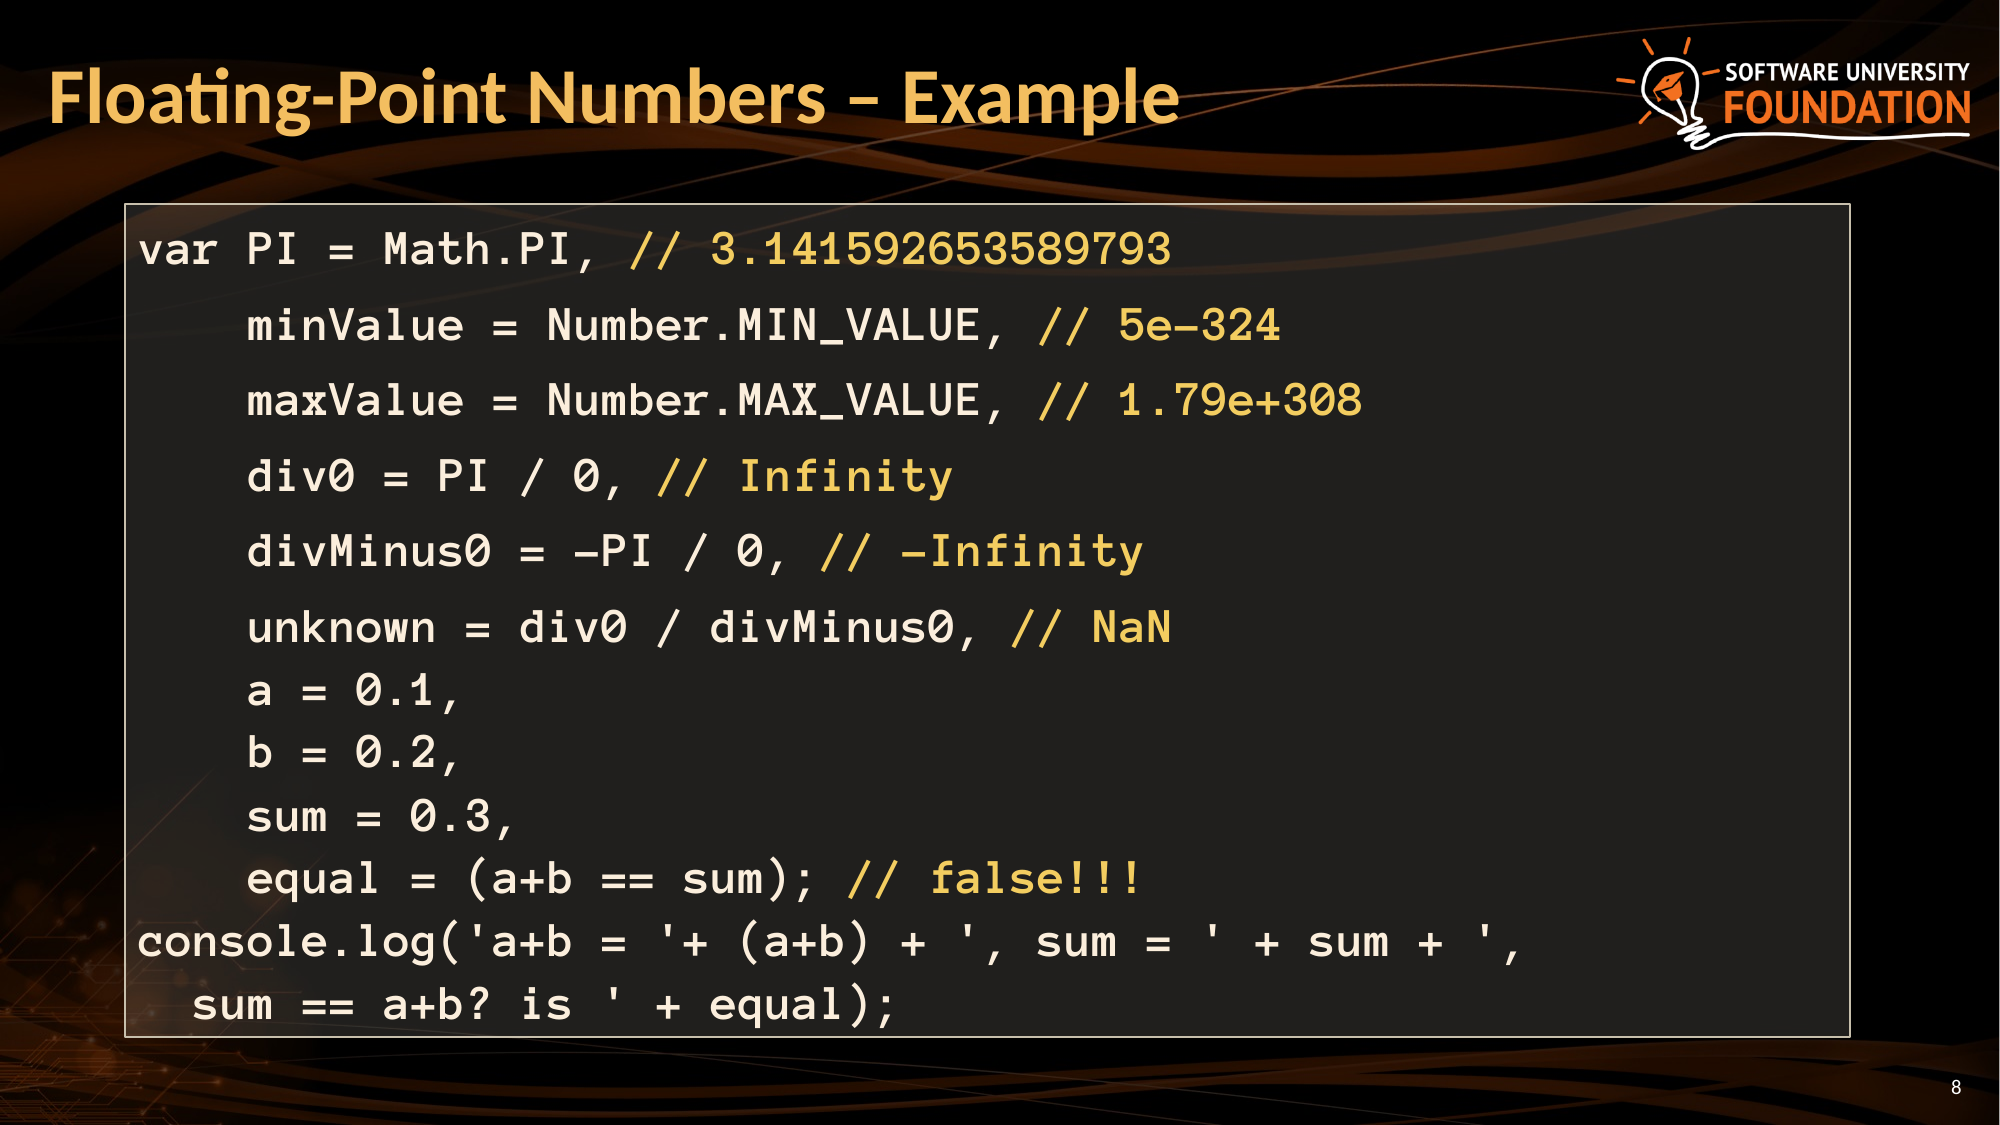

# Floating-Point Numbers – Example
var PI = Math.PI, // 3.141592653589793
    minValue = Number.MIN_VALUE, // 5e-324
    maxValue = Number.MAX_VALUE, // 1.79e+308
    div0 = PI / 0, // Infinity
    divMinus0 = -PI / 0, // -Infinity
    unknown = div0 / divMinus0, // NaN
    a = 0.1,
    b = 0.2,
    sum = 0.3,
    equal = (a+b == sum); // false!!!
console.log('a+b = '+ (a+b) + ', sum = ' + sum + ',
  sum == a+b? is ' + equal);
8